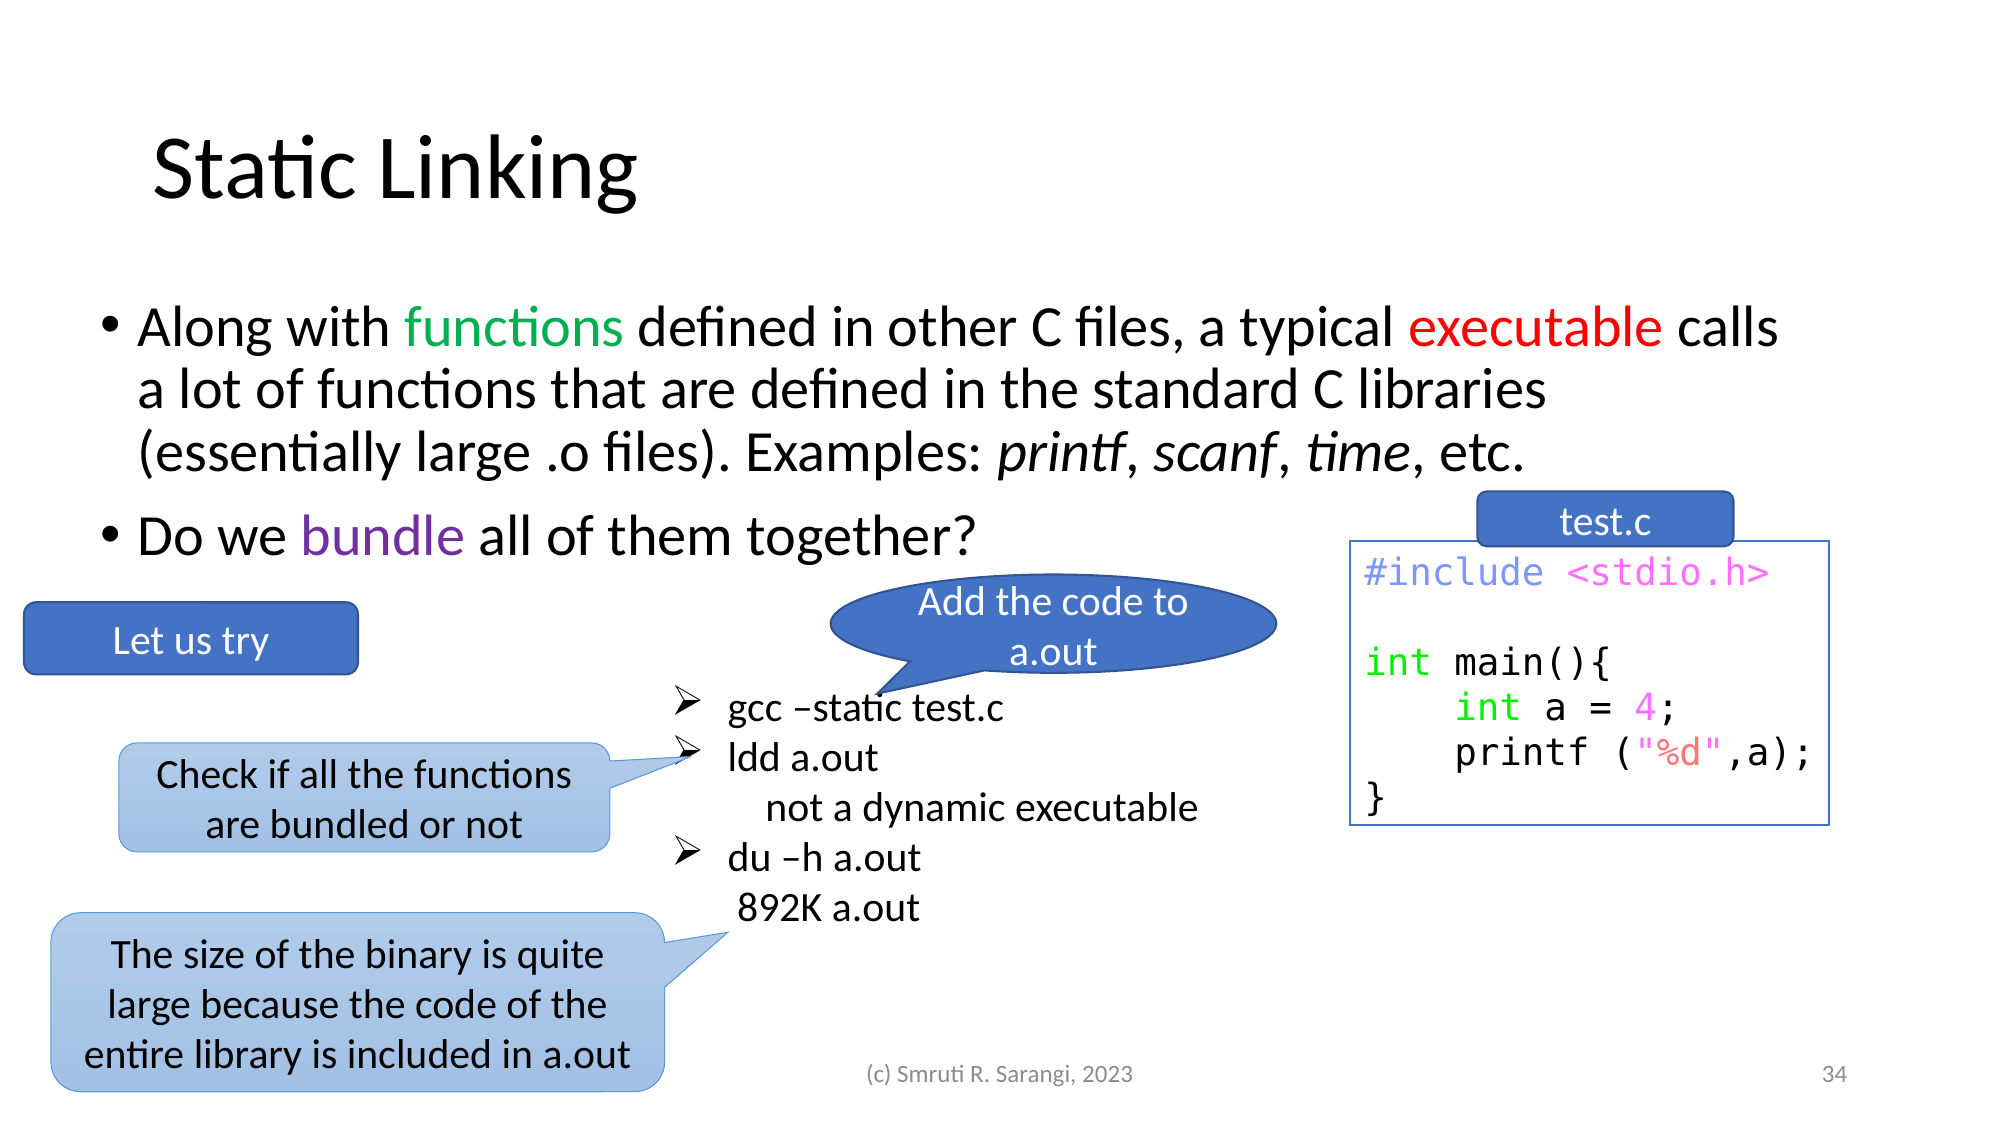

# Static Linking
Along with functions defined in other C files, a typical executable calls a lot of functions that are defined in the standard C libraries (essentially large .o files). Examples: printf, scanf, time, etc.
Do we bundle all of them together?
test.c
#include <stdio.h>

int main(){
    int a = 4;
    printf ("%d",a);
}
Add the code to a.out
Let us try
gcc –static test.c
ldd a.out
    not a dynamic executable
du –h a.out
 892K a.out
Check if all the functions are bundled or not
The size of the binary is quite large because the code of the entire library is included in a.out
(c) Smruti R. Sarangi, 2023
34